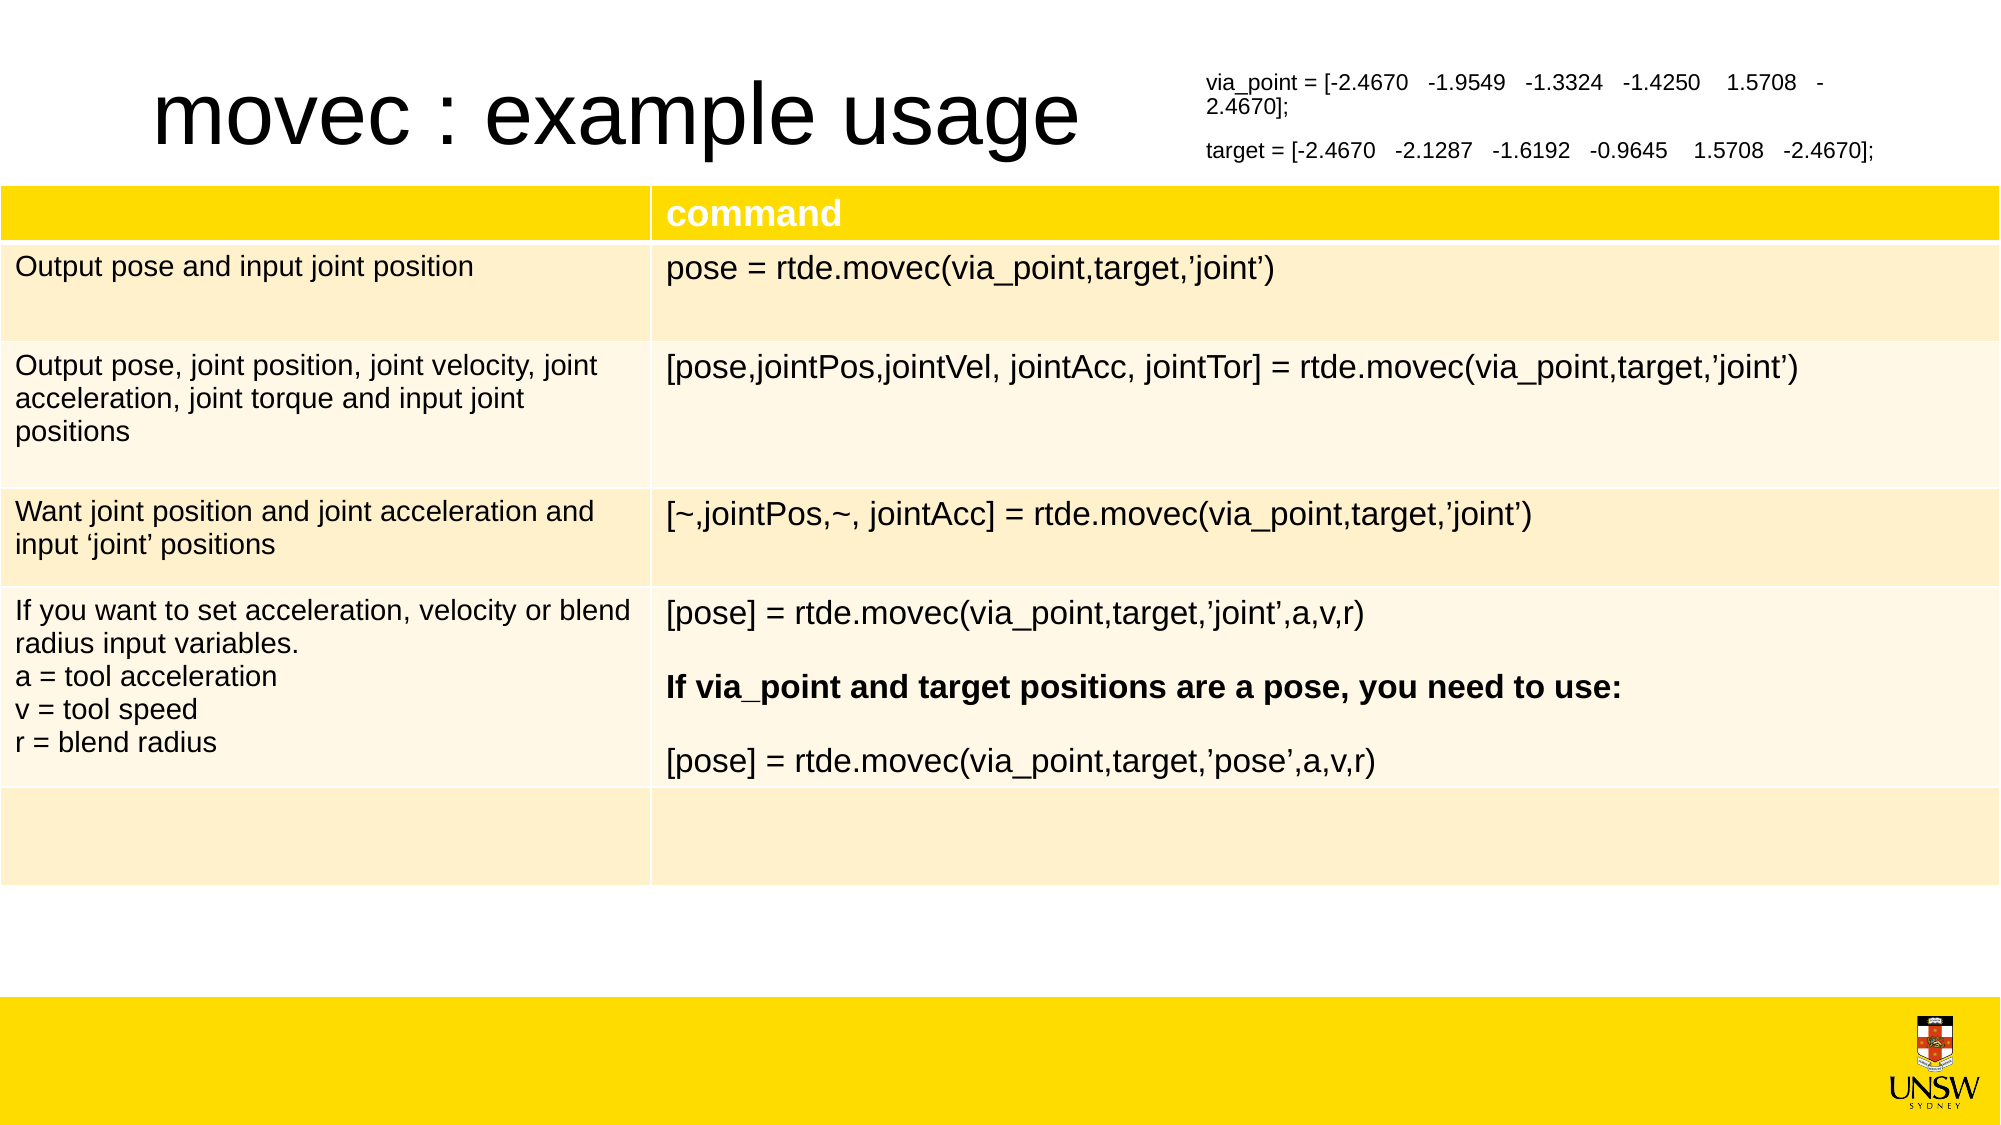

# movec : example usage
via_point = [-2.4670   -1.9549   -1.3324   -1.4250    1.5708   -2.4670];
target = [-2.4670   -2.1287   -1.6192   -0.9645    1.5708   -2.4670];
|  | command |
| --- | --- |
| Output pose and input joint position | pose = rtde.movec(via\_point,target,’joint’) |
| Output pose, joint position, joint velocity, joint acceleration, joint torque and input joint positions | [pose,jointPos,jointVel, jointAcc, jointTor] = rtde.movec(via\_point,target,’joint’) |
| Want joint position and joint acceleration and input ‘joint’ positions | [~,jointPos,~, jointAcc] = rtde.movec(via\_point,target,’joint’) |
| If you want to set acceleration, velocity or blend radius input variables. a = tool acceleration v = tool speed r = blend radius | [pose] = rtde.movec(via\_point,target,’joint’,a,v,r) If via\_point and target positions are a pose, you need to use: [pose] = rtde.movec(via\_point,target,’pose’,a,v,r) |
|  |  |